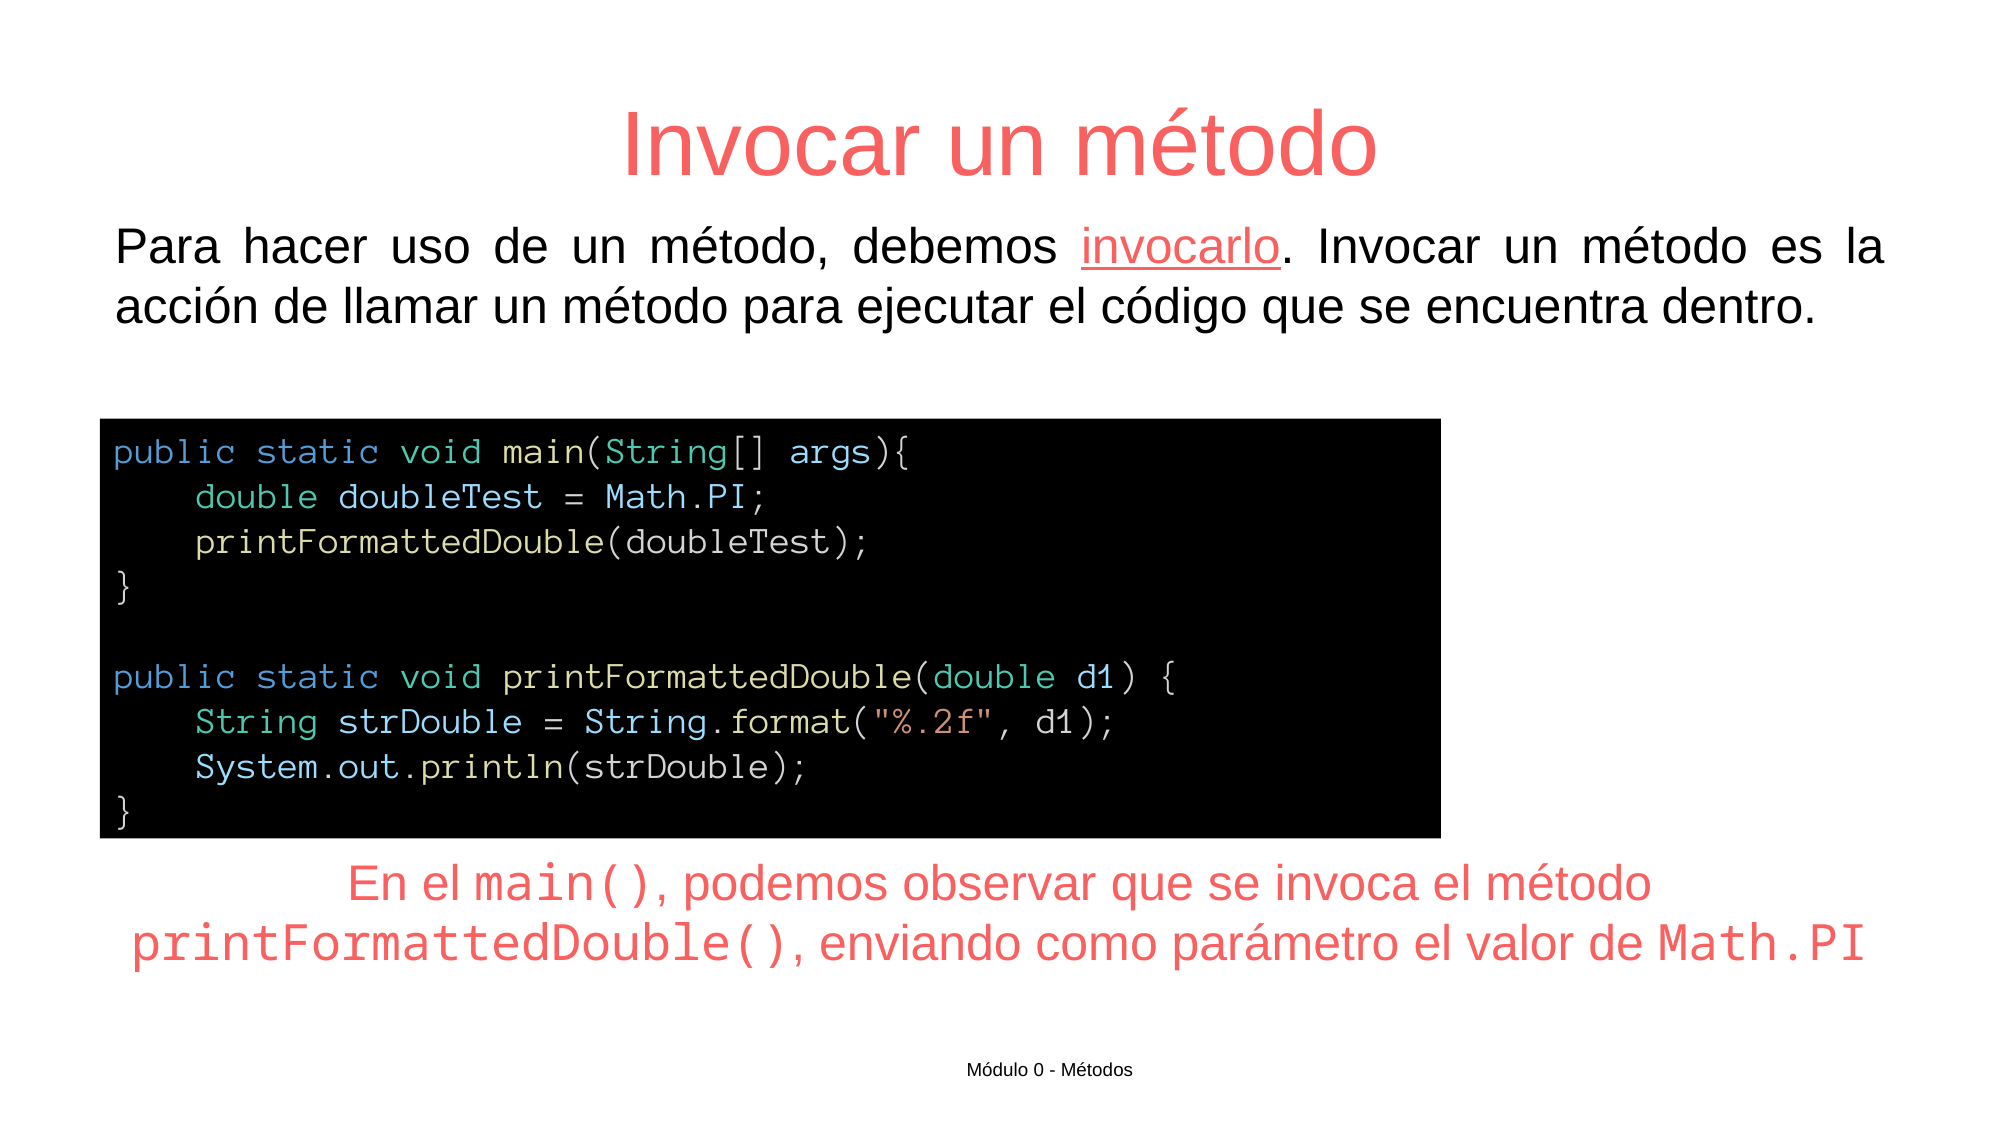

# Invocar un método
Para hacer uso de un método, debemos invocarlo. Invocar un método es la acción de llamar un método para ejecutar el código que se encuentra dentro.
public static void main(String[] args){
    double doubleTest = Math.PI;
    printFormattedDouble(doubleTest);
}
public static void printFormattedDouble(double d1) {
    String strDouble = String.format("%.2f", d1);
    System.out.println(strDouble);
}
En el main(), podemos observar que se invoca el método printFormattedDouble(), enviando como parámetro el valor de Math.PI